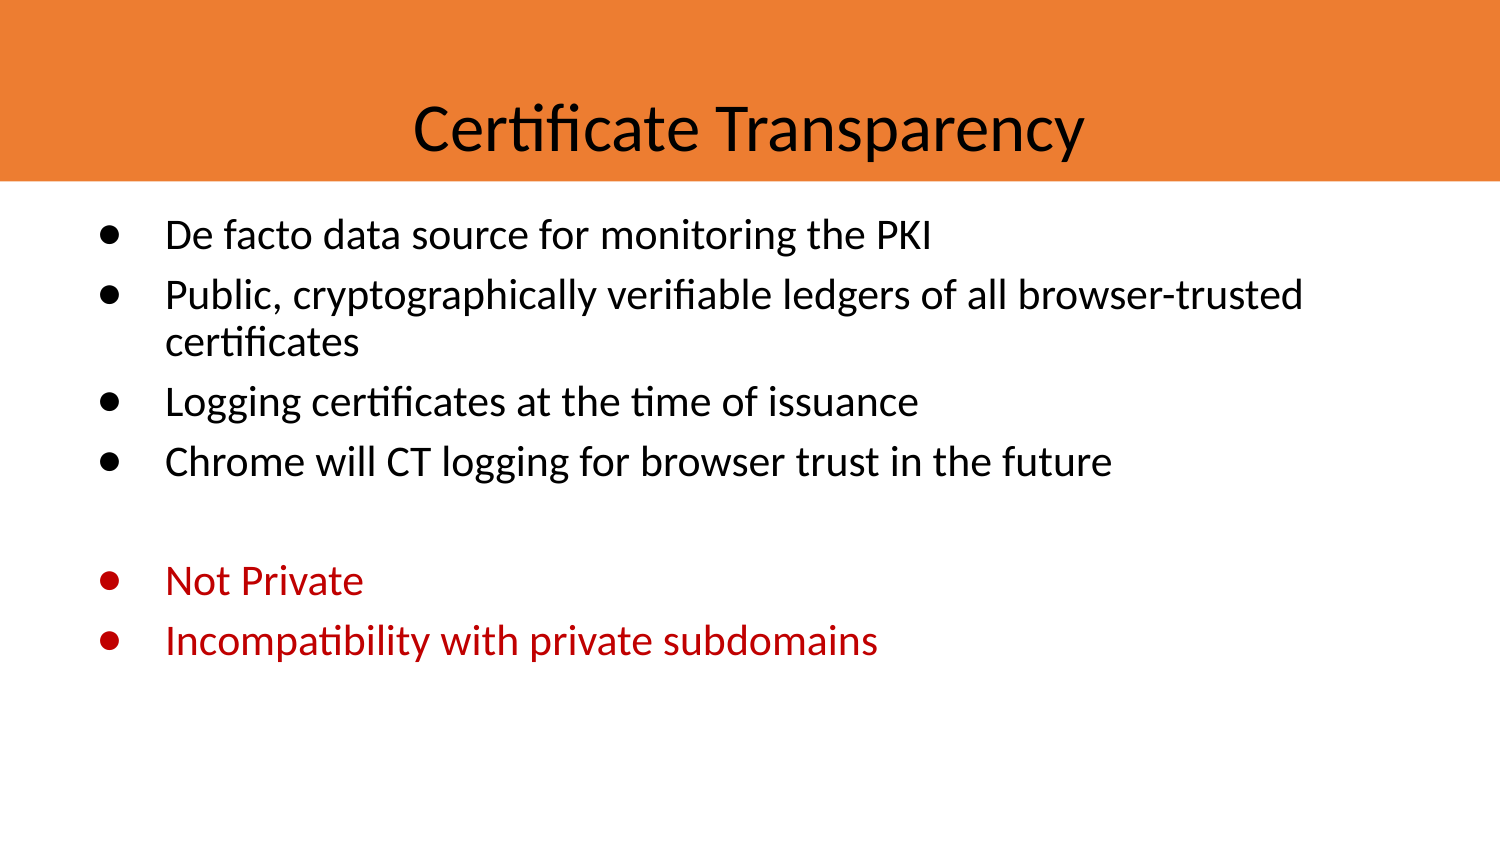

Certificate Transparency
# Certificate Transparency
De facto data source for monitoring the PKI
Public, cryptographically verifiable ledgers of all browser-trusted certificates
Logging certificates at the time of issuance
Chrome will CT logging for browser trust in the future

Not Private
Incompatibility with private subdomains